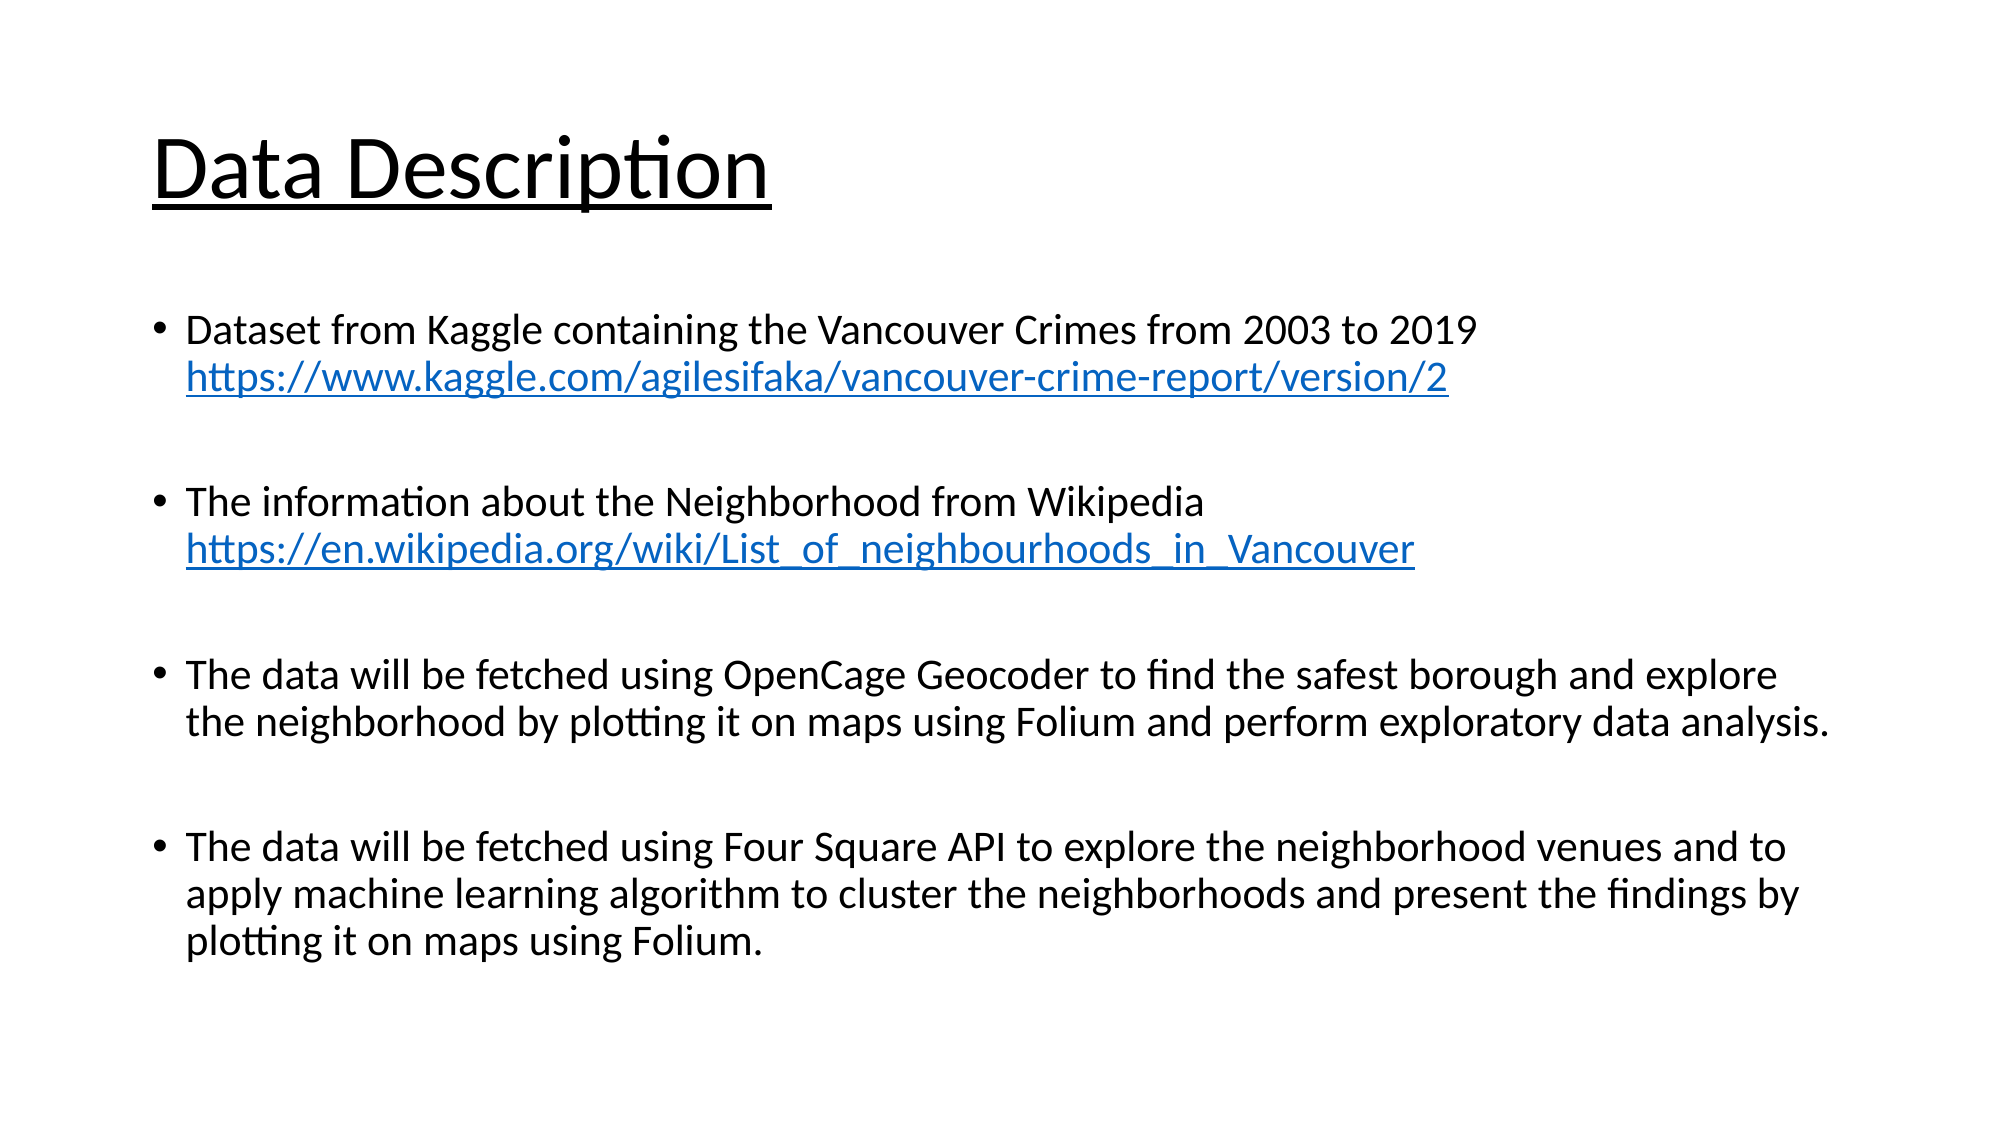

# Data Description
Dataset from Kaggle containing the Vancouver Crimes from 2003 to 2019 https://www.kaggle.com/agilesifaka/vancouver-crime-report/version/2

The information about the Neighborhood from Wikipedia  https://en.wikipedia.org/wiki/List_of_neighbourhoods_in_Vancouver

The data will be fetched using OpenCage Geocoder to find the safest borough and explore the neighborhood by plotting it on maps using Folium and perform exploratory data analysis.

The data will be fetched using Four Square API to explore the neighborhood venues and to apply machine learning algorithm to cluster the neighborhoods and present the findings by plotting it on maps using Folium.